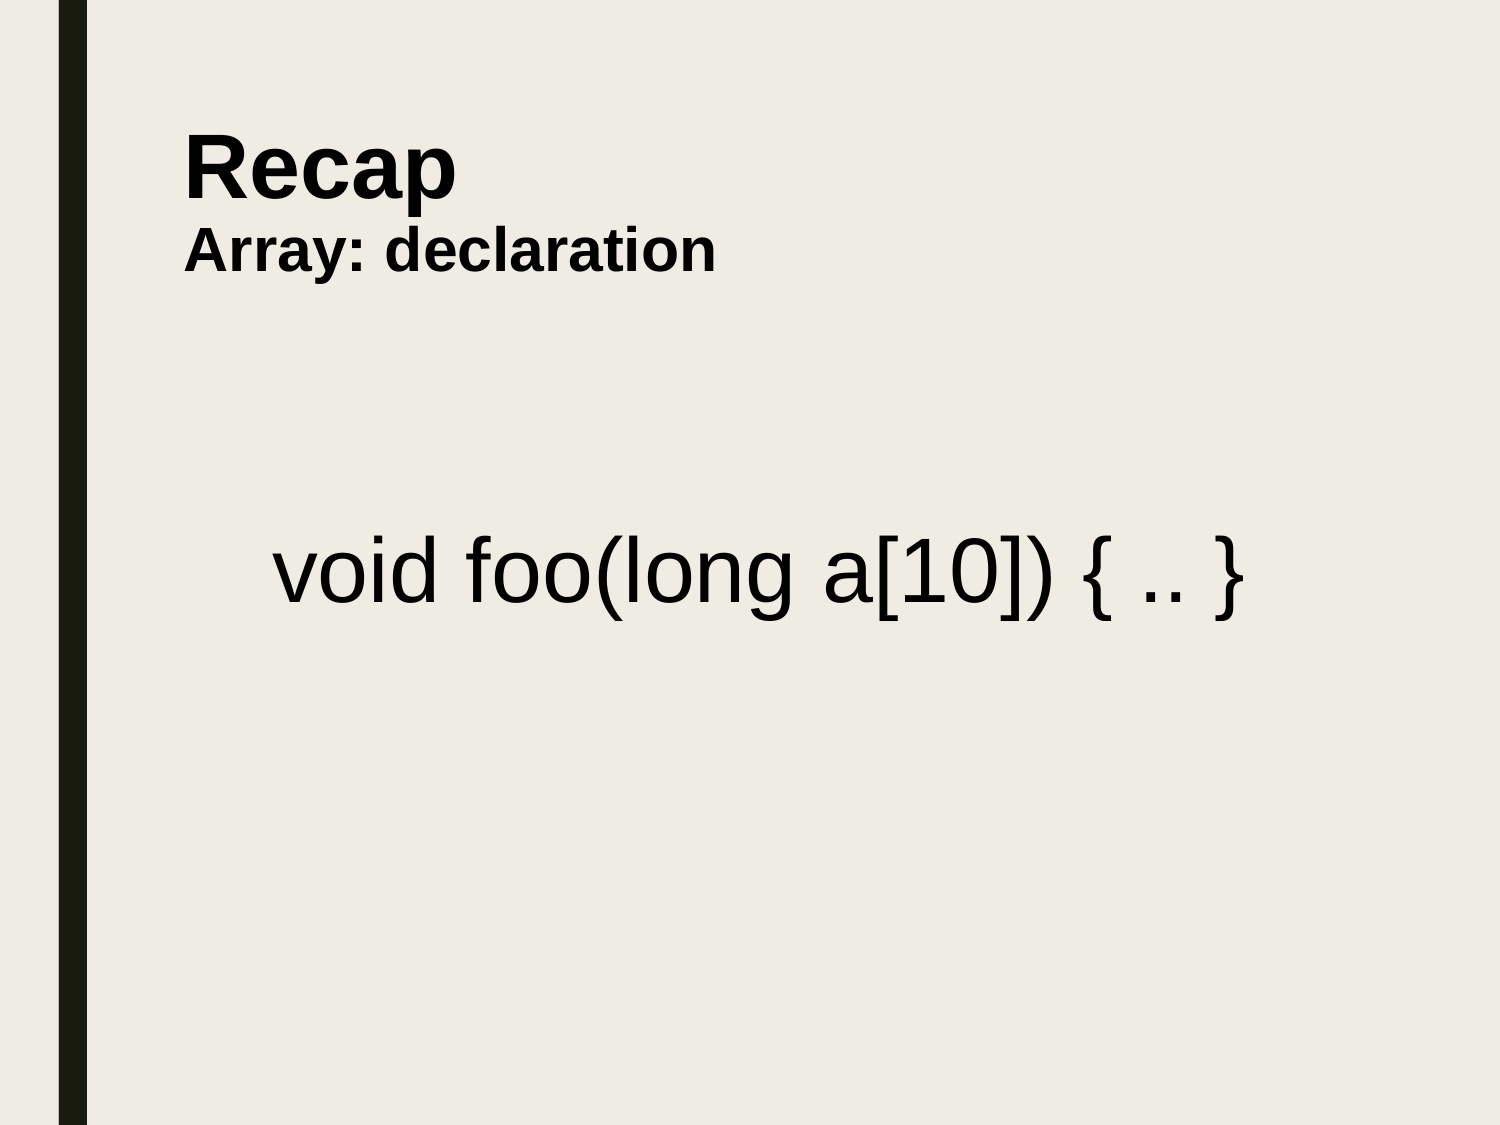

# Recap Array: declaration
void foo(long a[10]) { .. }